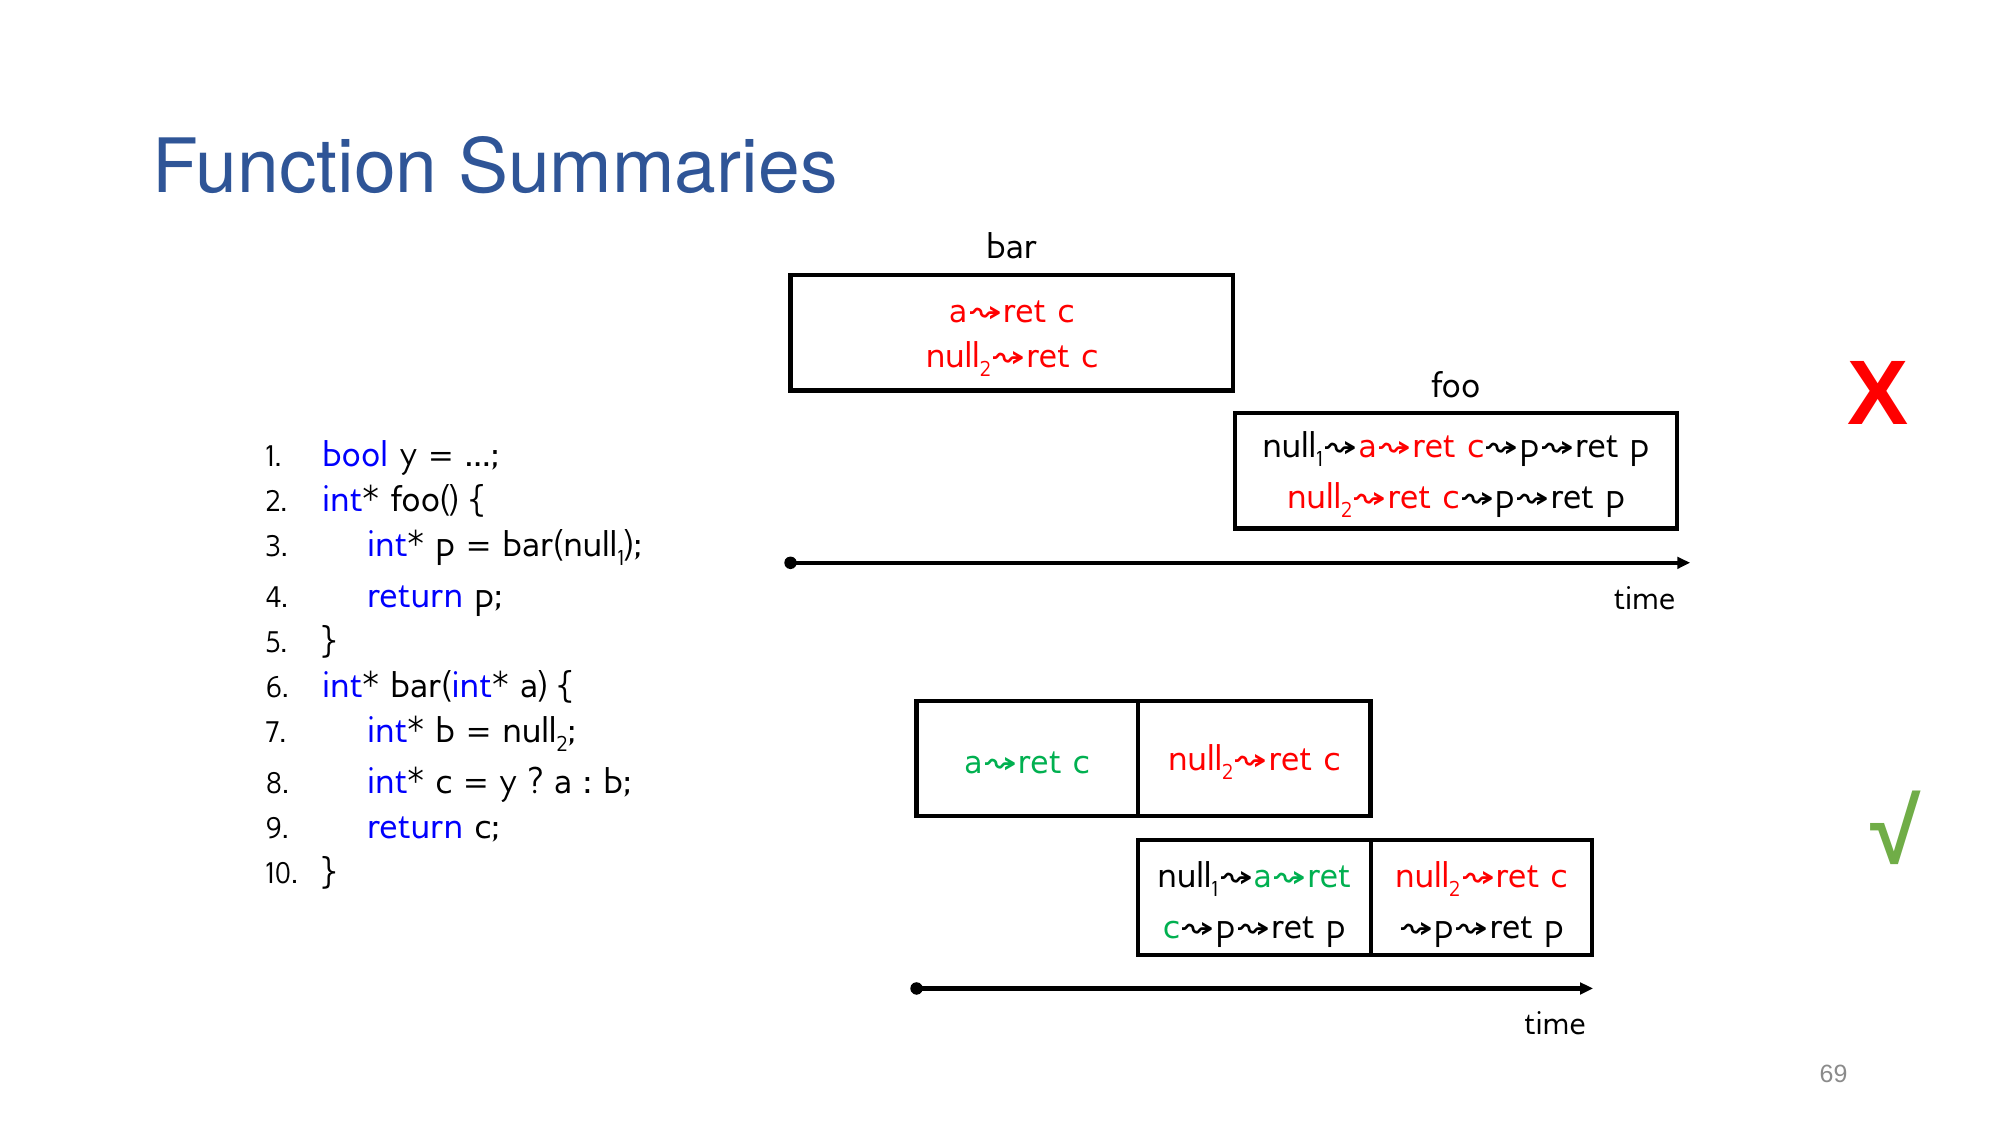

# Function Summaries
bar
a⤳ret c
null2⤳ret c
foo
null1⤳a⤳ret c⤳p⤳ret p
null2⤳ret c⤳p⤳ret p
time
X
bool y = …;
int* foo() {
    int* p = bar(null1);
    return p;
}
int* bar(int* a) {
    int* b = null2;
    int* c = y ? a : b;
    return c;
}
null2⤳ret c
a⤳ret c
null1⤳a⤳ret c⤳p⤳ret p
null2⤳ret c ⤳p⤳ret p
time
√
69